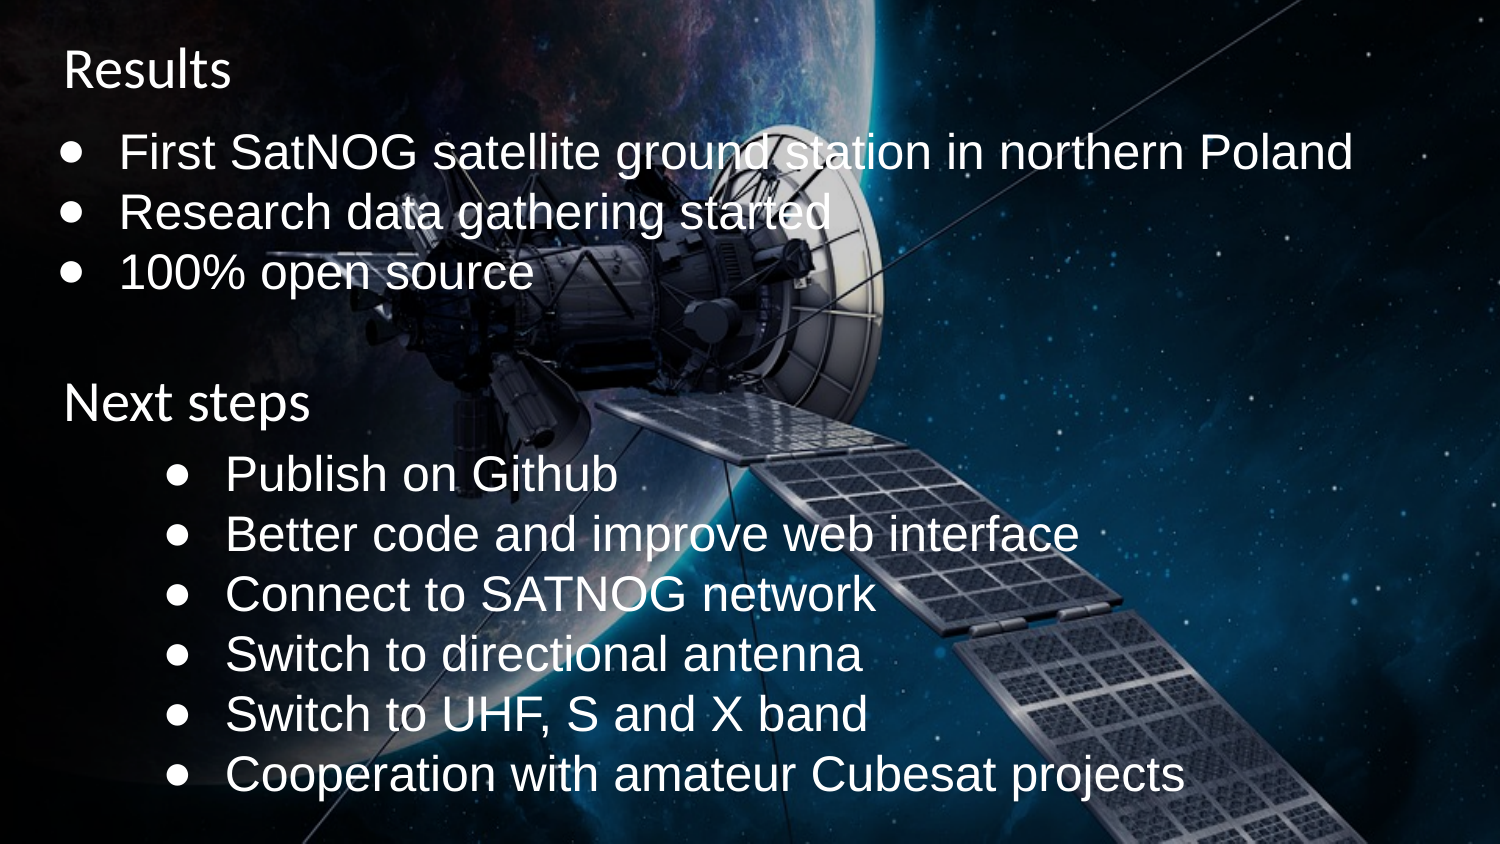

Results
First SatNOG satellite ground station in northern Poland
Research data gathering started
100% open source

# Next steps

Publish on Github
Better code and improve web interface
Connect to SATNOG network
Switch to directional antenna
Switch to UHF, S and X band
Cooperation with amateur Cubesat projects